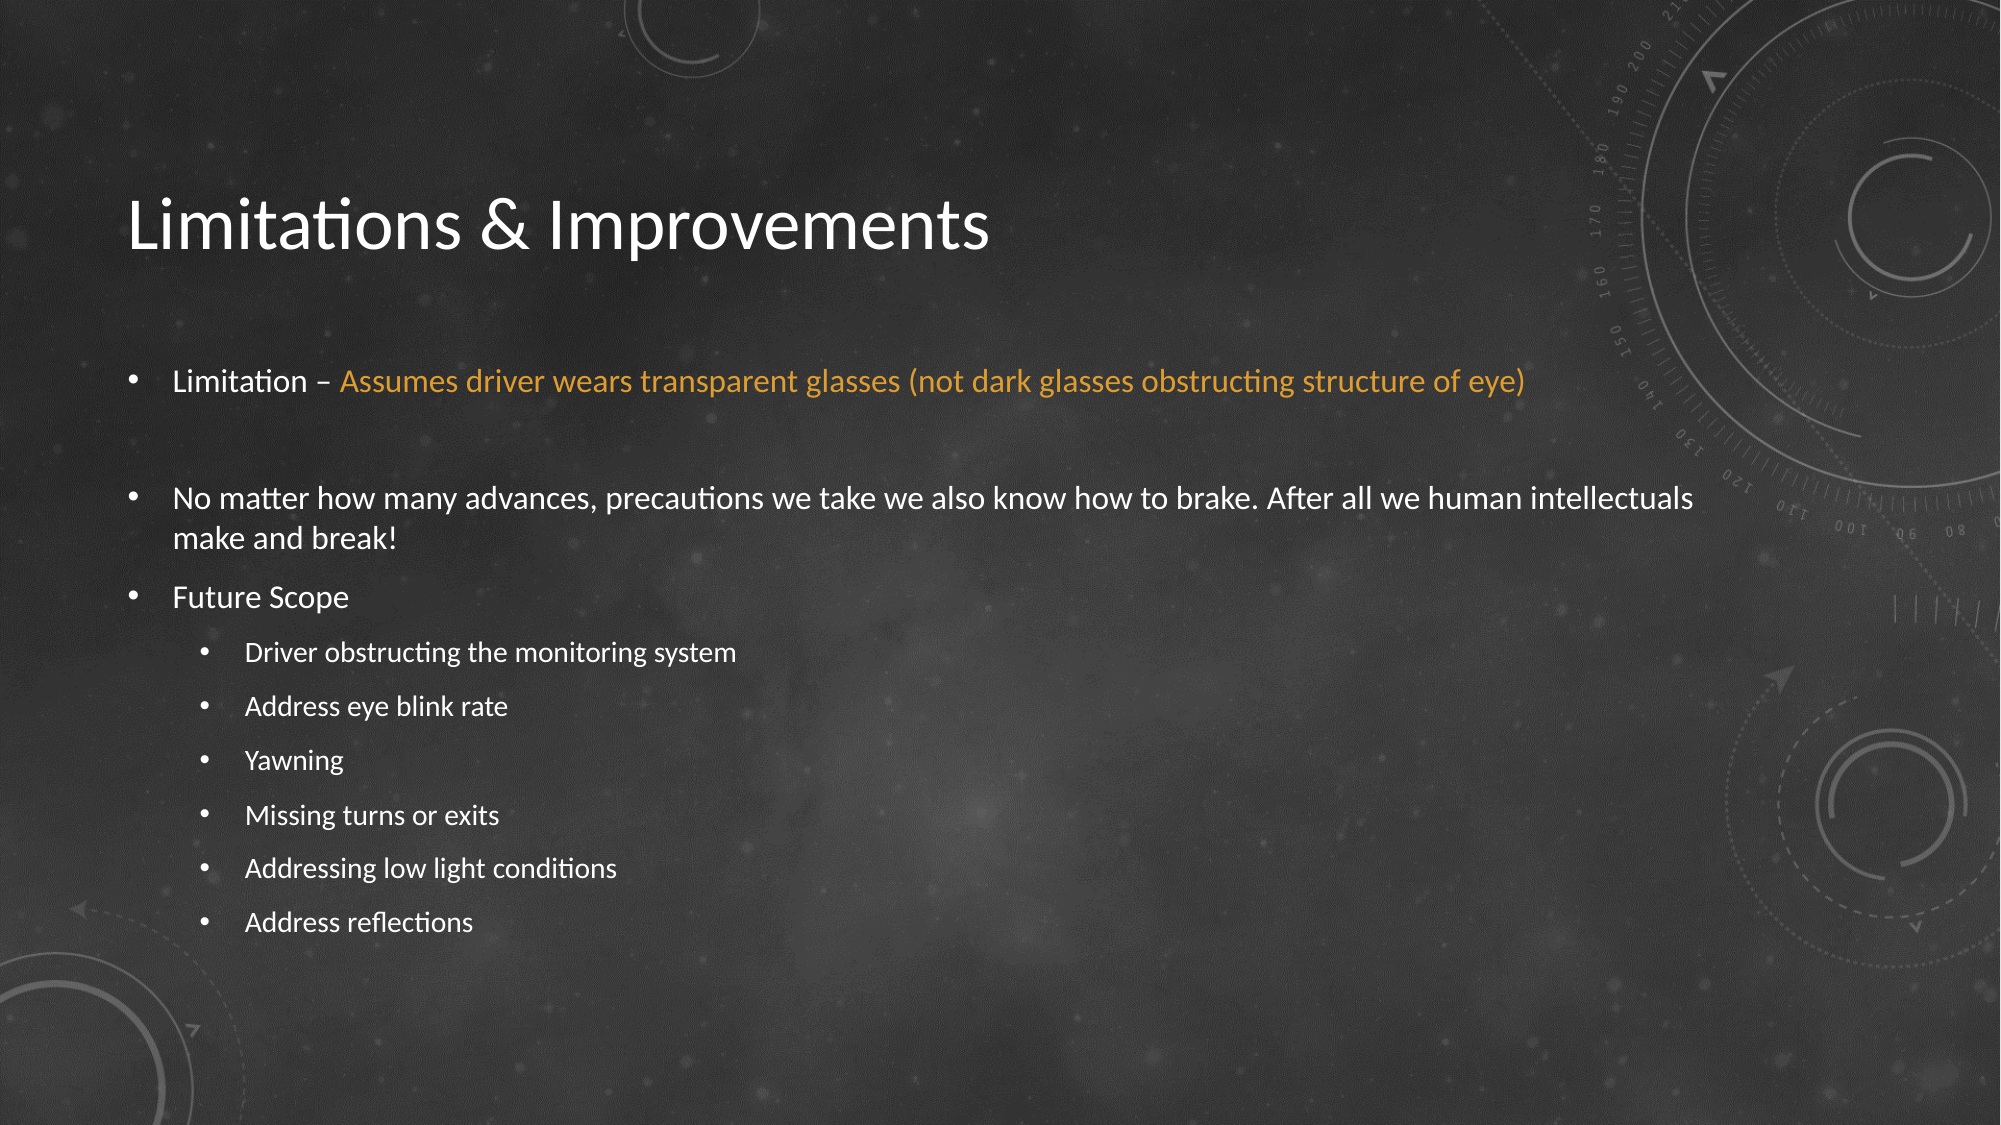

# Limitations & Improvements
Limitation – Assumes driver wears transparent glasses (not dark glasses obstructing structure of eye)

No matter how many advances, precautions we take we also know how to brake. After all we human intellectuals make and break!
Future Scope
Driver obstructing the monitoring system
Address eye blink rate
Yawning
Missing turns or exits
Addressing low light conditions
Address reflections